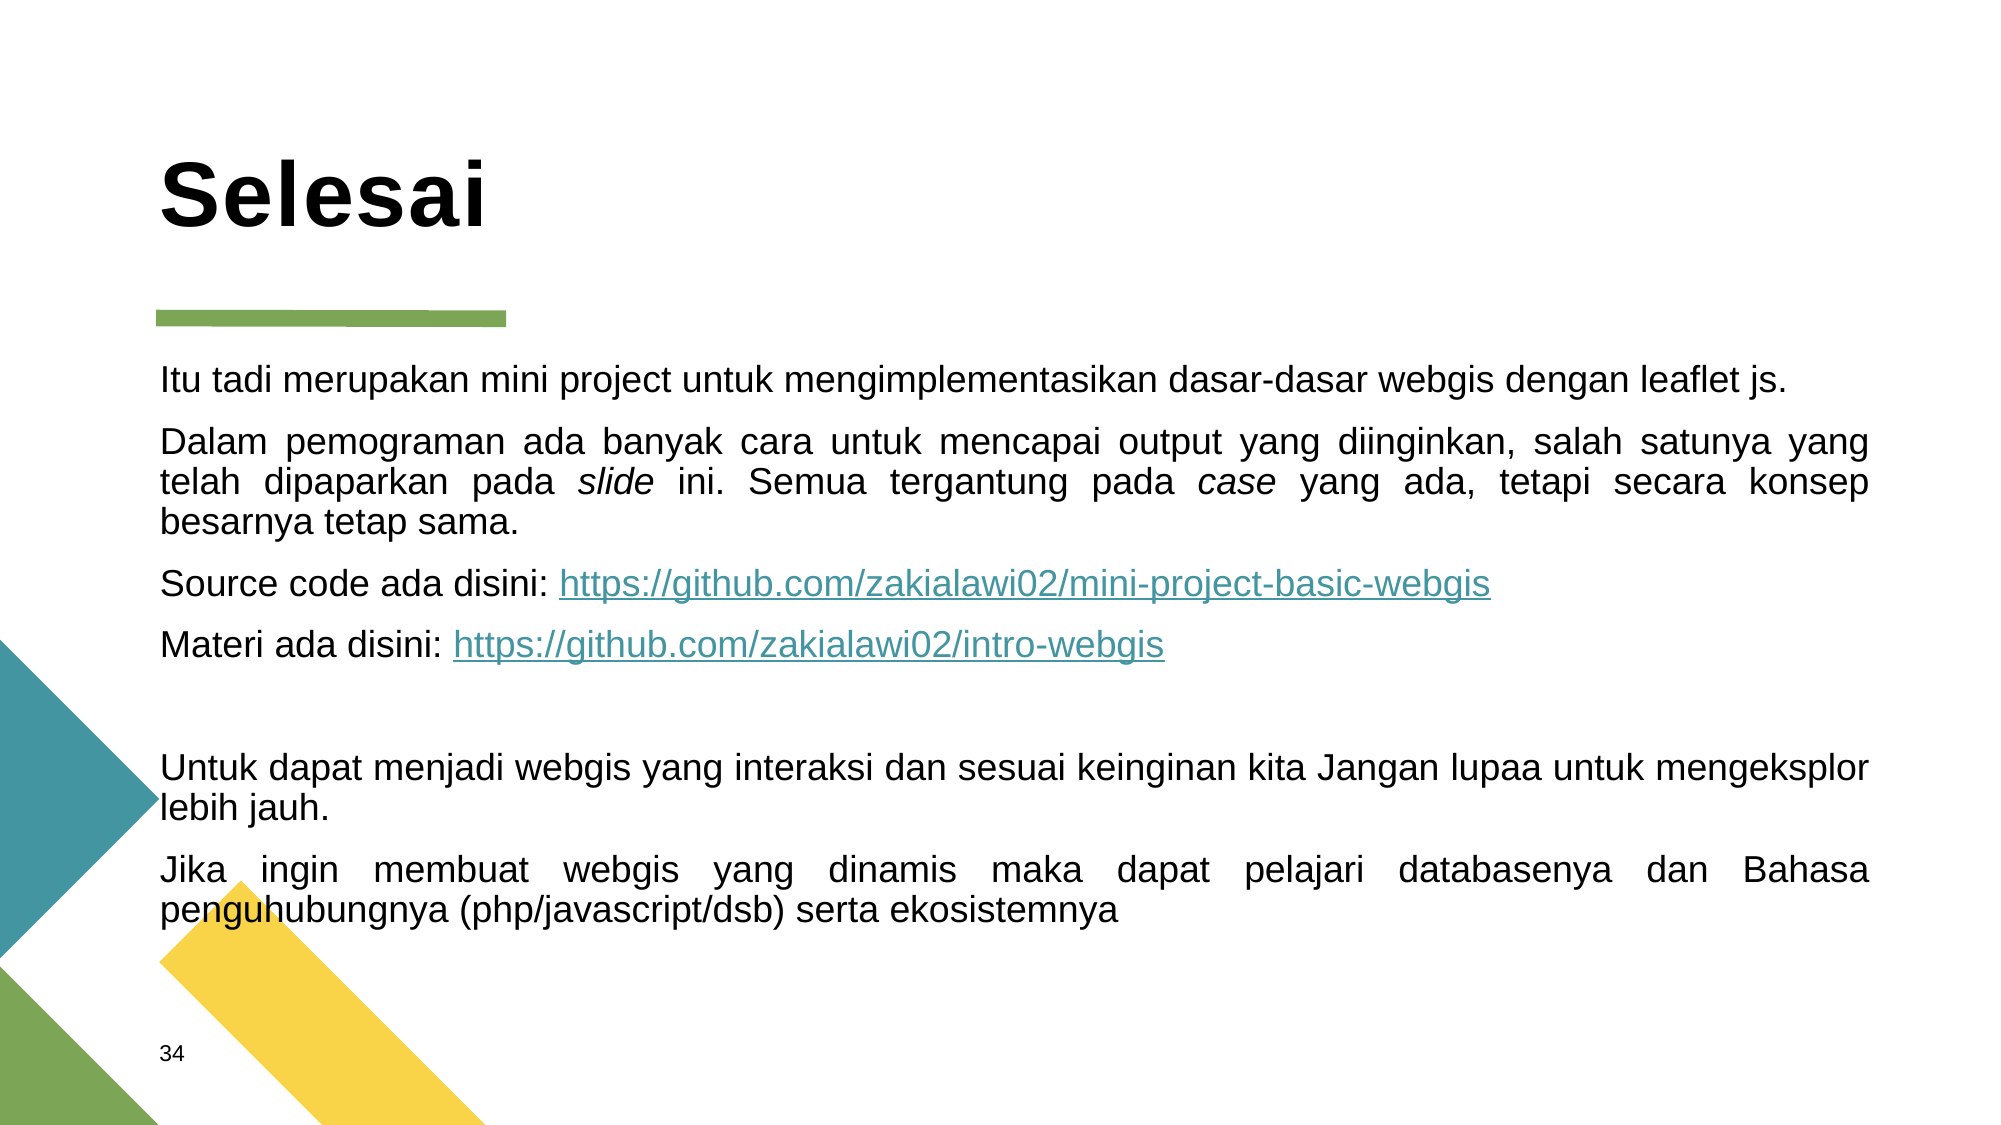

# Selesai
Itu tadi merupakan mini project untuk mengimplementasikan dasar-dasar webgis dengan leaflet js.
Dalam pemograman ada banyak cara untuk mencapai output yang diinginkan, salah satunya yang telah dipaparkan pada slide ini. Semua tergantung pada case yang ada, tetapi secara konsep besarnya tetap sama.
Source code ada disini: https://github.com/zakialawi02/mini-project-basic-webgis
Materi ada disini: https://github.com/zakialawi02/intro-webgis

Untuk dapat menjadi webgis yang interaksi dan sesuai keinginan kita Jangan lupaa untuk mengeksplor lebih jauh.
Jika ingin membuat webgis yang dinamis maka dapat pelajari databasenya dan Bahasa penguhubungnya (php/javascript/dsb) serta ekosistemnya
34